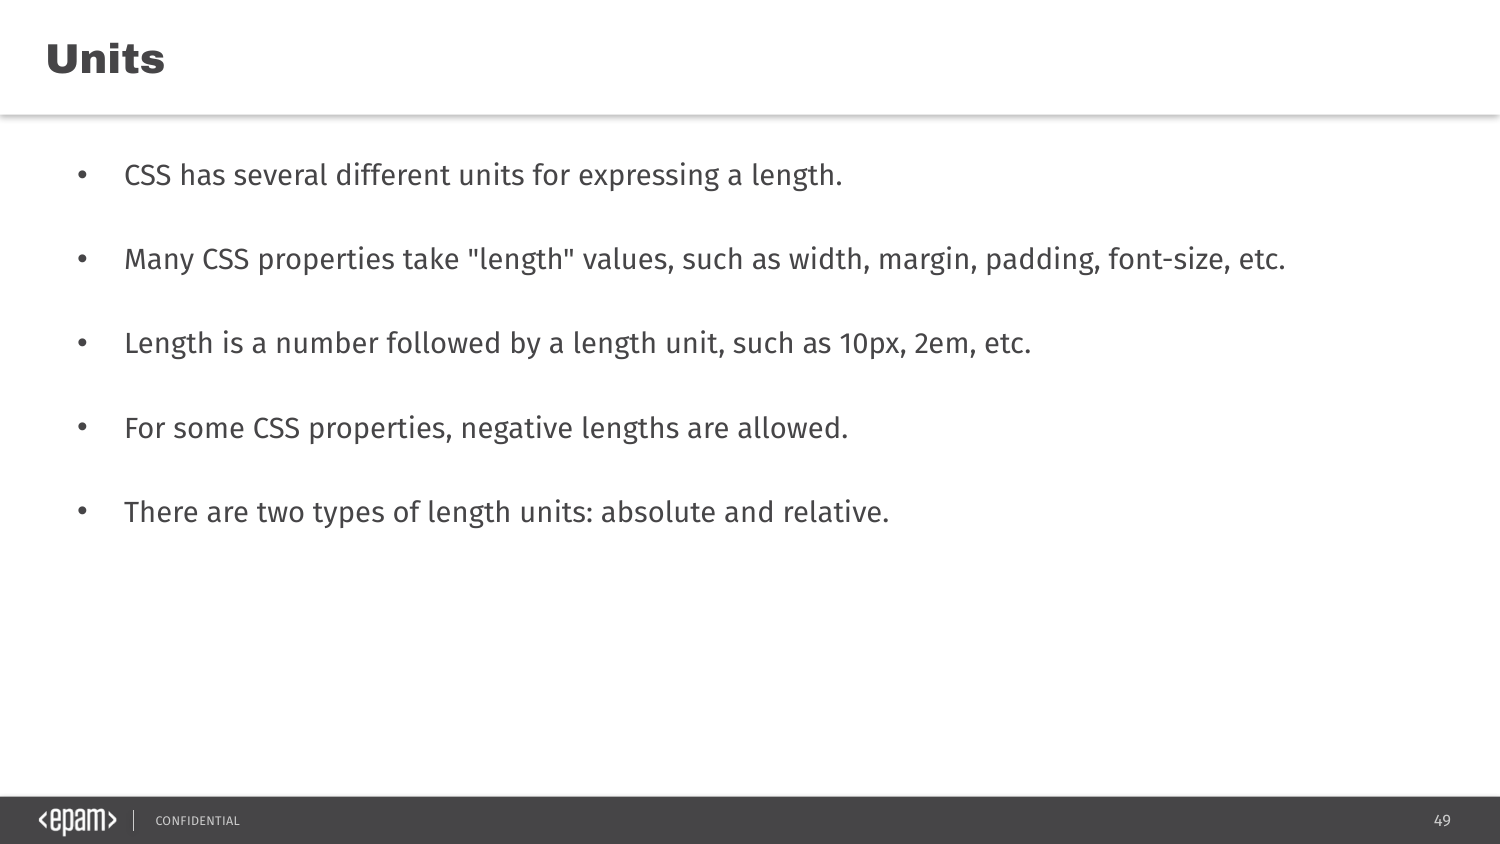

Units

CSS has several different units for expressing a length.

Many CSS properties take "length" values, such as width, margin, padding, font-size, etc.

Length is a number followed by a length unit, such as 10px, 2em, etc.

For some CSS properties, negative lengths are allowed.

There are two types of length units: absolute and relative.